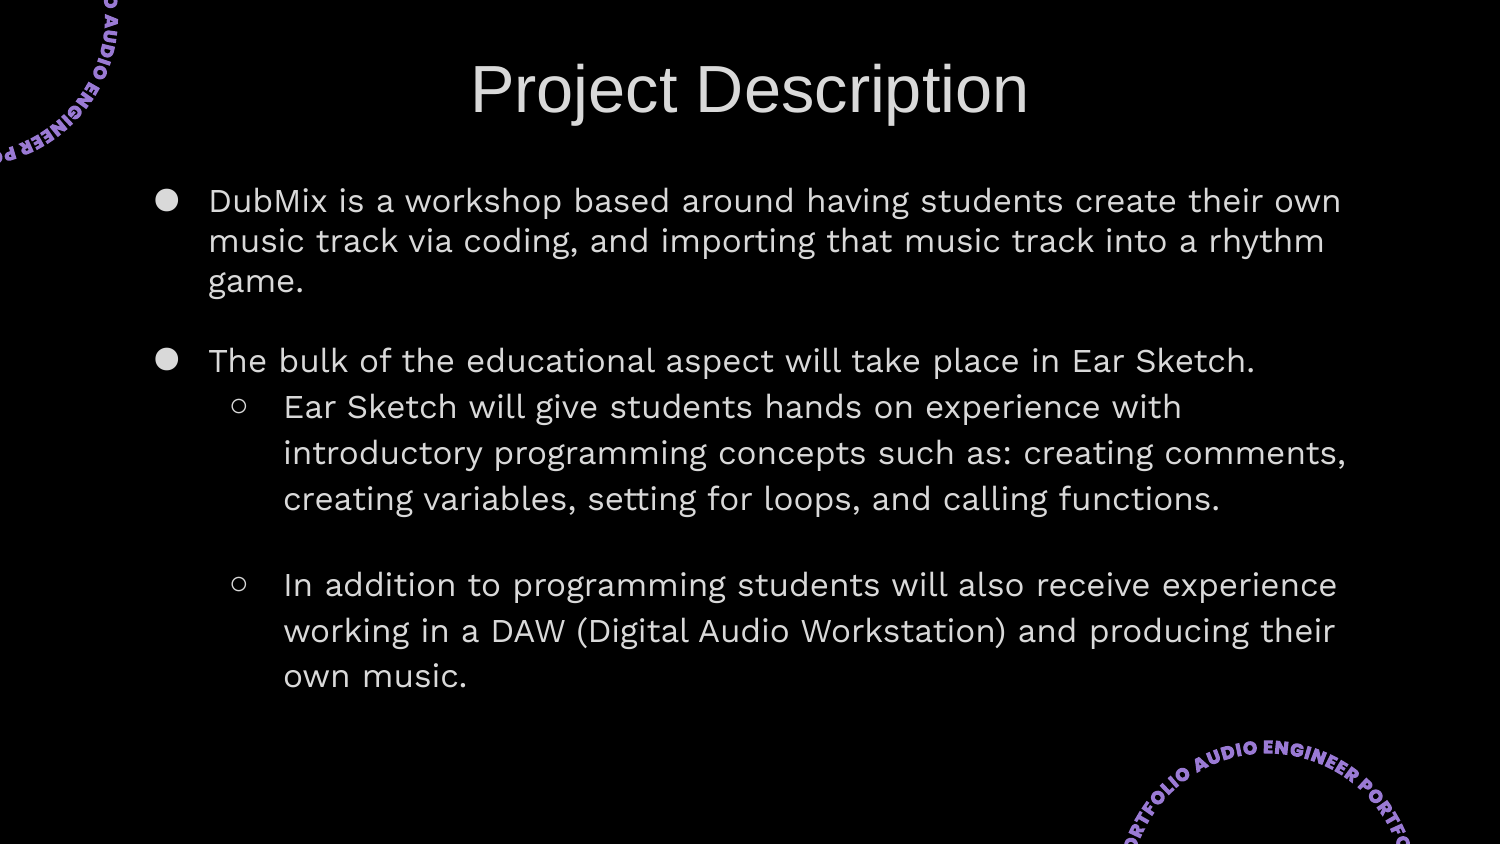

# Project Description
DubMix is a workshop based around having students create their own music track via coding, and importing that music track into a rhythm game.

The bulk of the educational aspect will take place in Ear Sketch.
Ear Sketch will give students hands on experience with introductory programming concepts such as: creating comments, creating variables, setting for loops, and calling functions.

In addition to programming students will also receive experience working in a DAW (Digital Audio Workstation) and producing their own music.